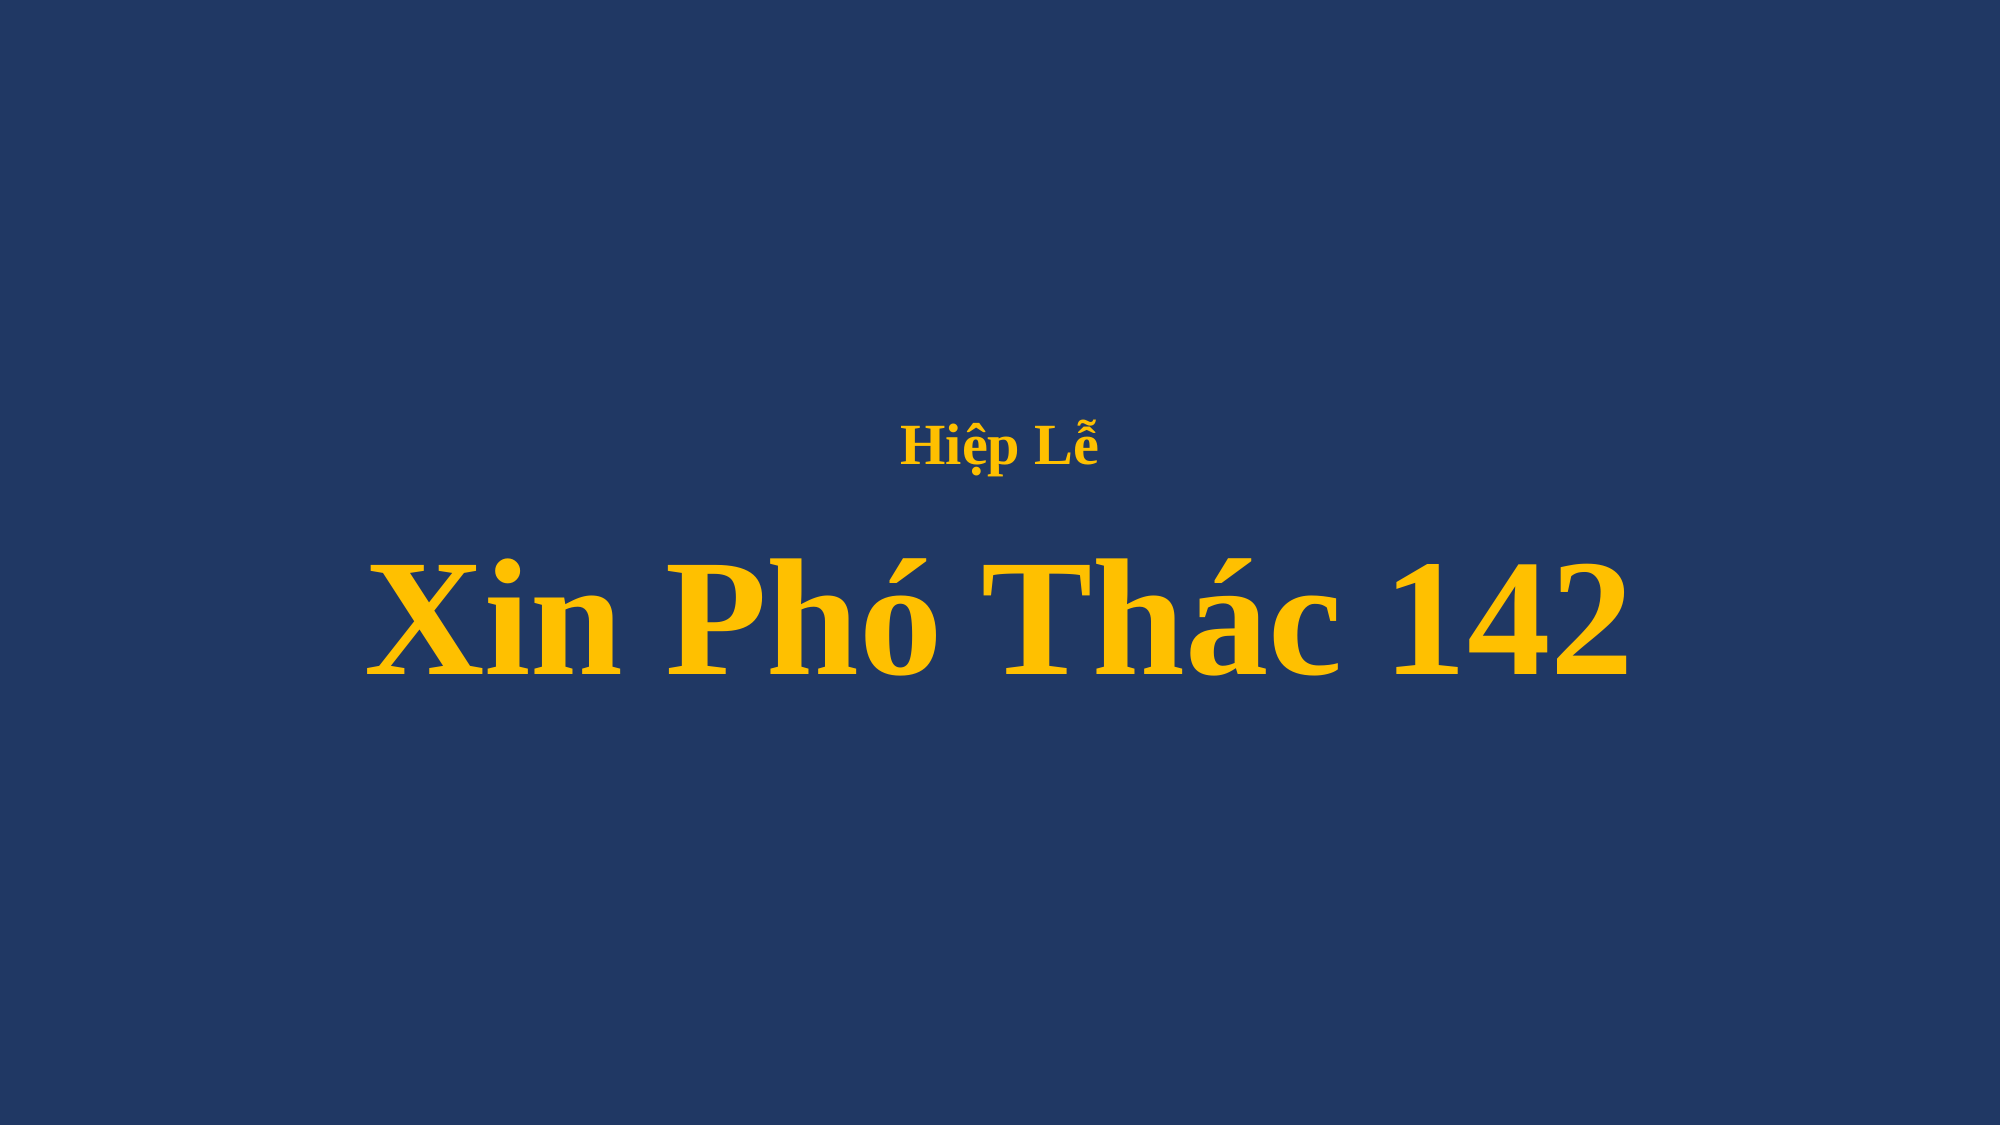

# Hiệp Lễ Xin Phó Thác 142